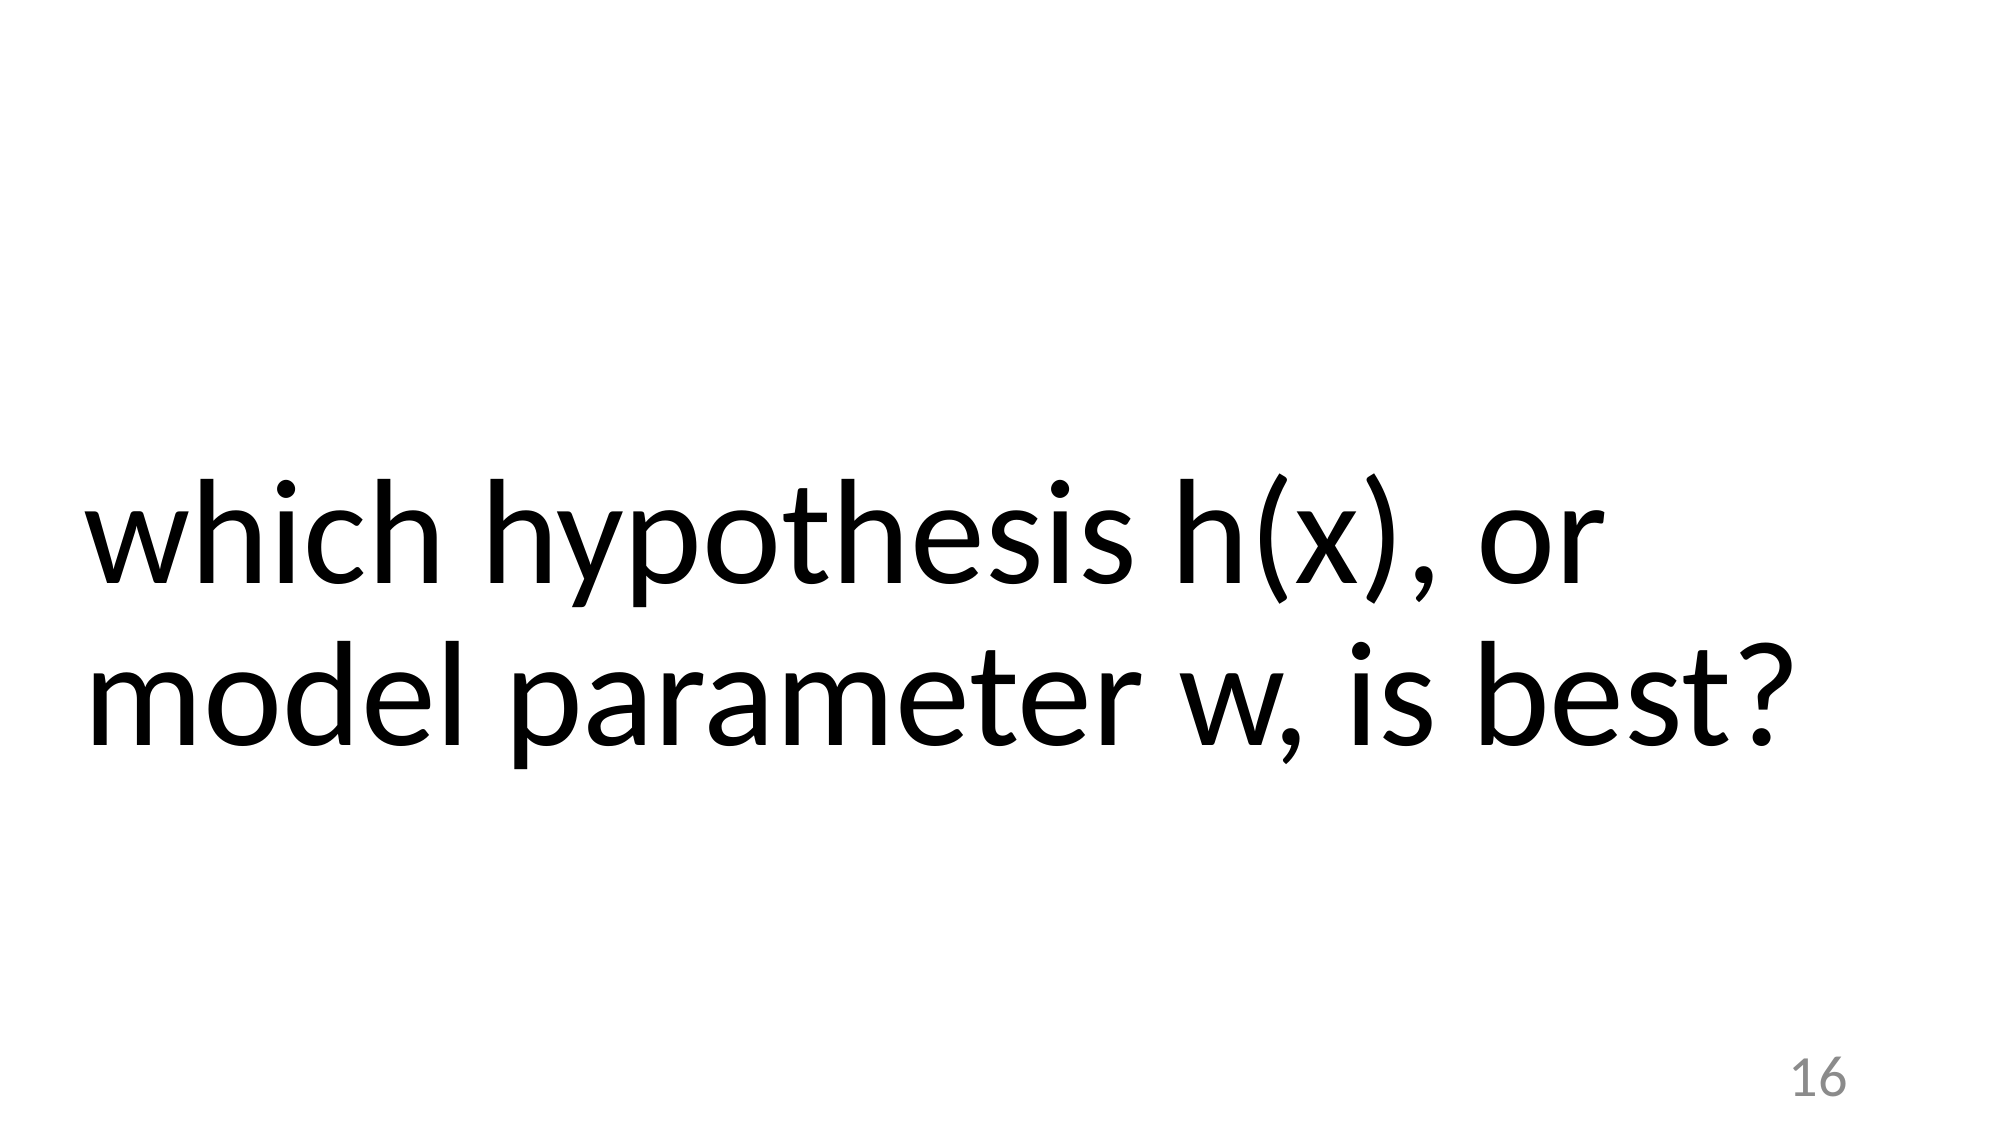

# which hypothesis h(x), or model parameter w, is best?
16